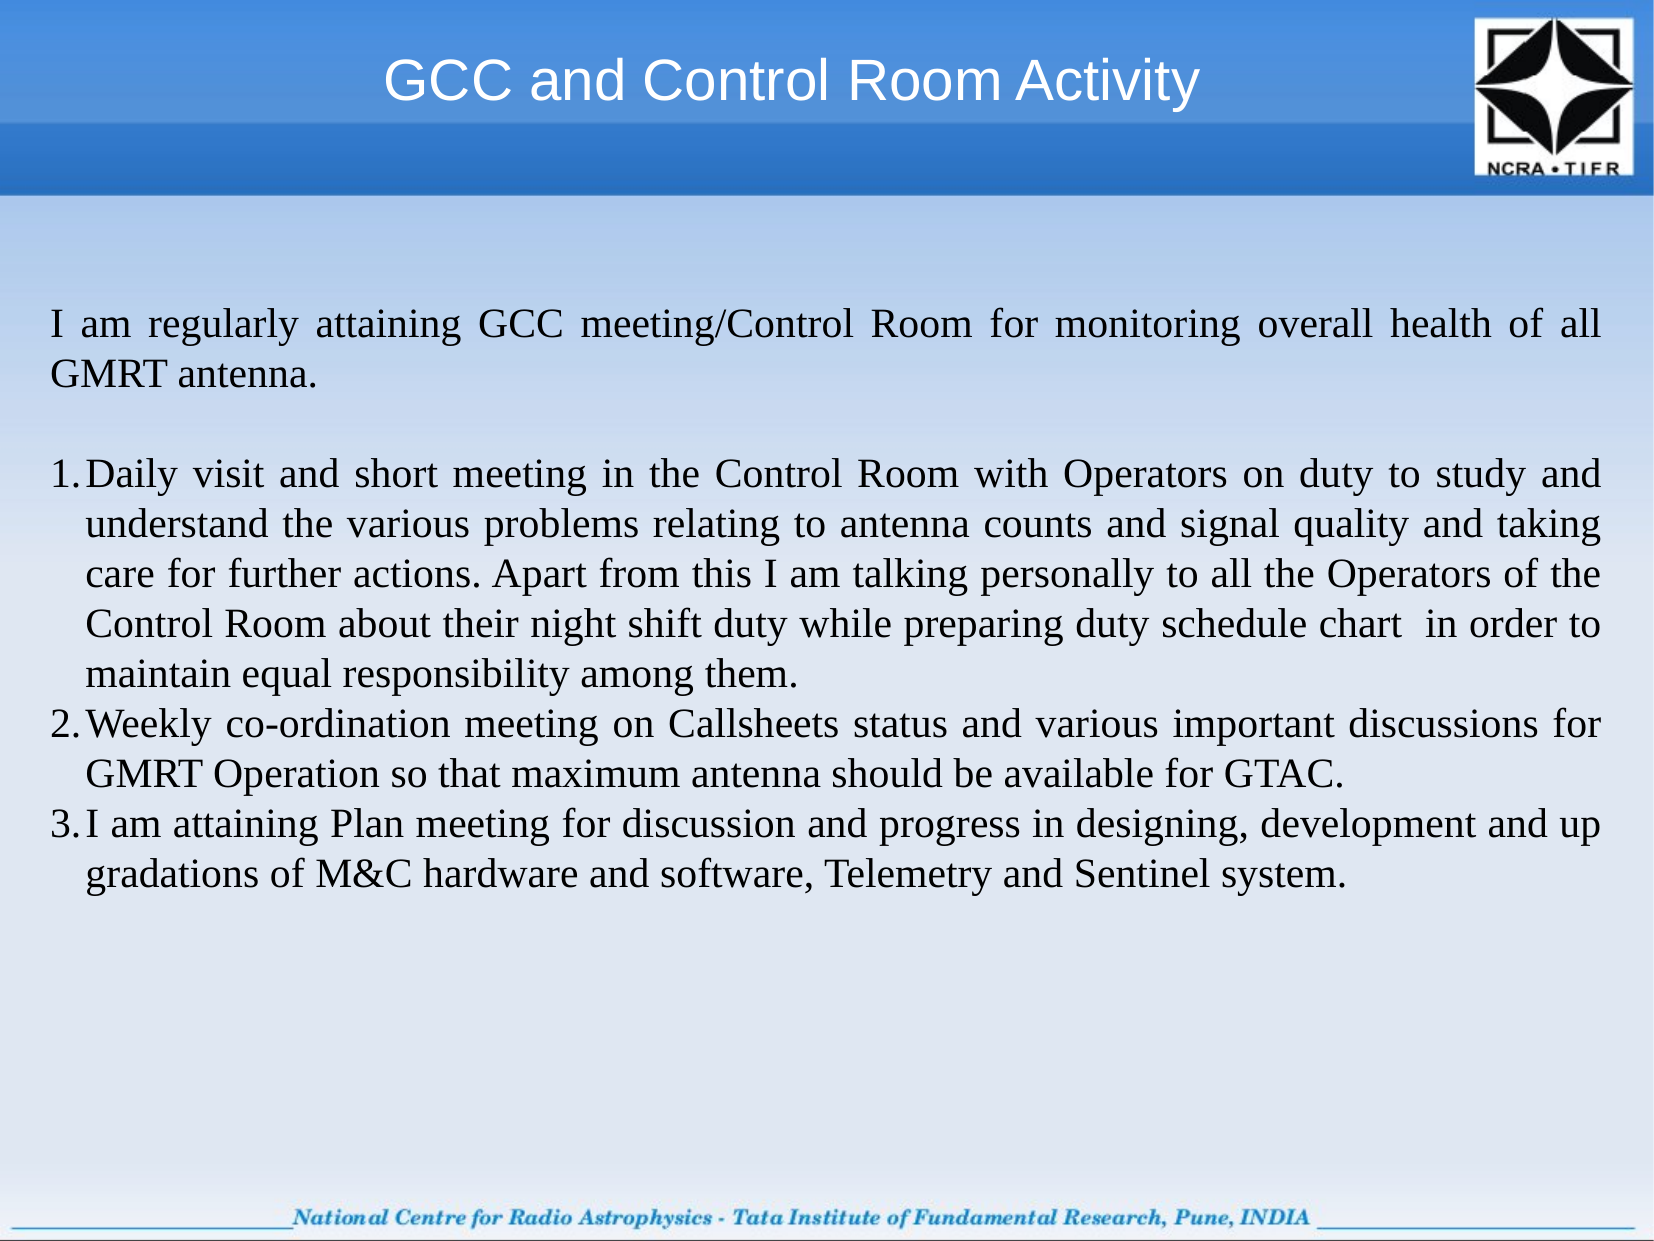

GCC and Control Room Activity
I am regularly attaining GCC meeting/Control Room for monitoring overall health of all GMRT antenna.

Daily visit and short meeting in the Control Room with Operators on duty to study and understand the various problems relating to antenna counts and signal quality and taking care for further actions. Apart from this I am talking personally to all the Operators of the Control Room about their night shift duty while preparing duty schedule chart  in order to maintain equal responsibility among them.
Weekly co-ordination meeting on Callsheets status and various important discussions for GMRT Operation so that maximum antenna should be available for GTAC.
I am attaining Plan meeting for discussion and progress in designing, development and up gradations of M&C hardware and software, Telemetry and Sentinel system.